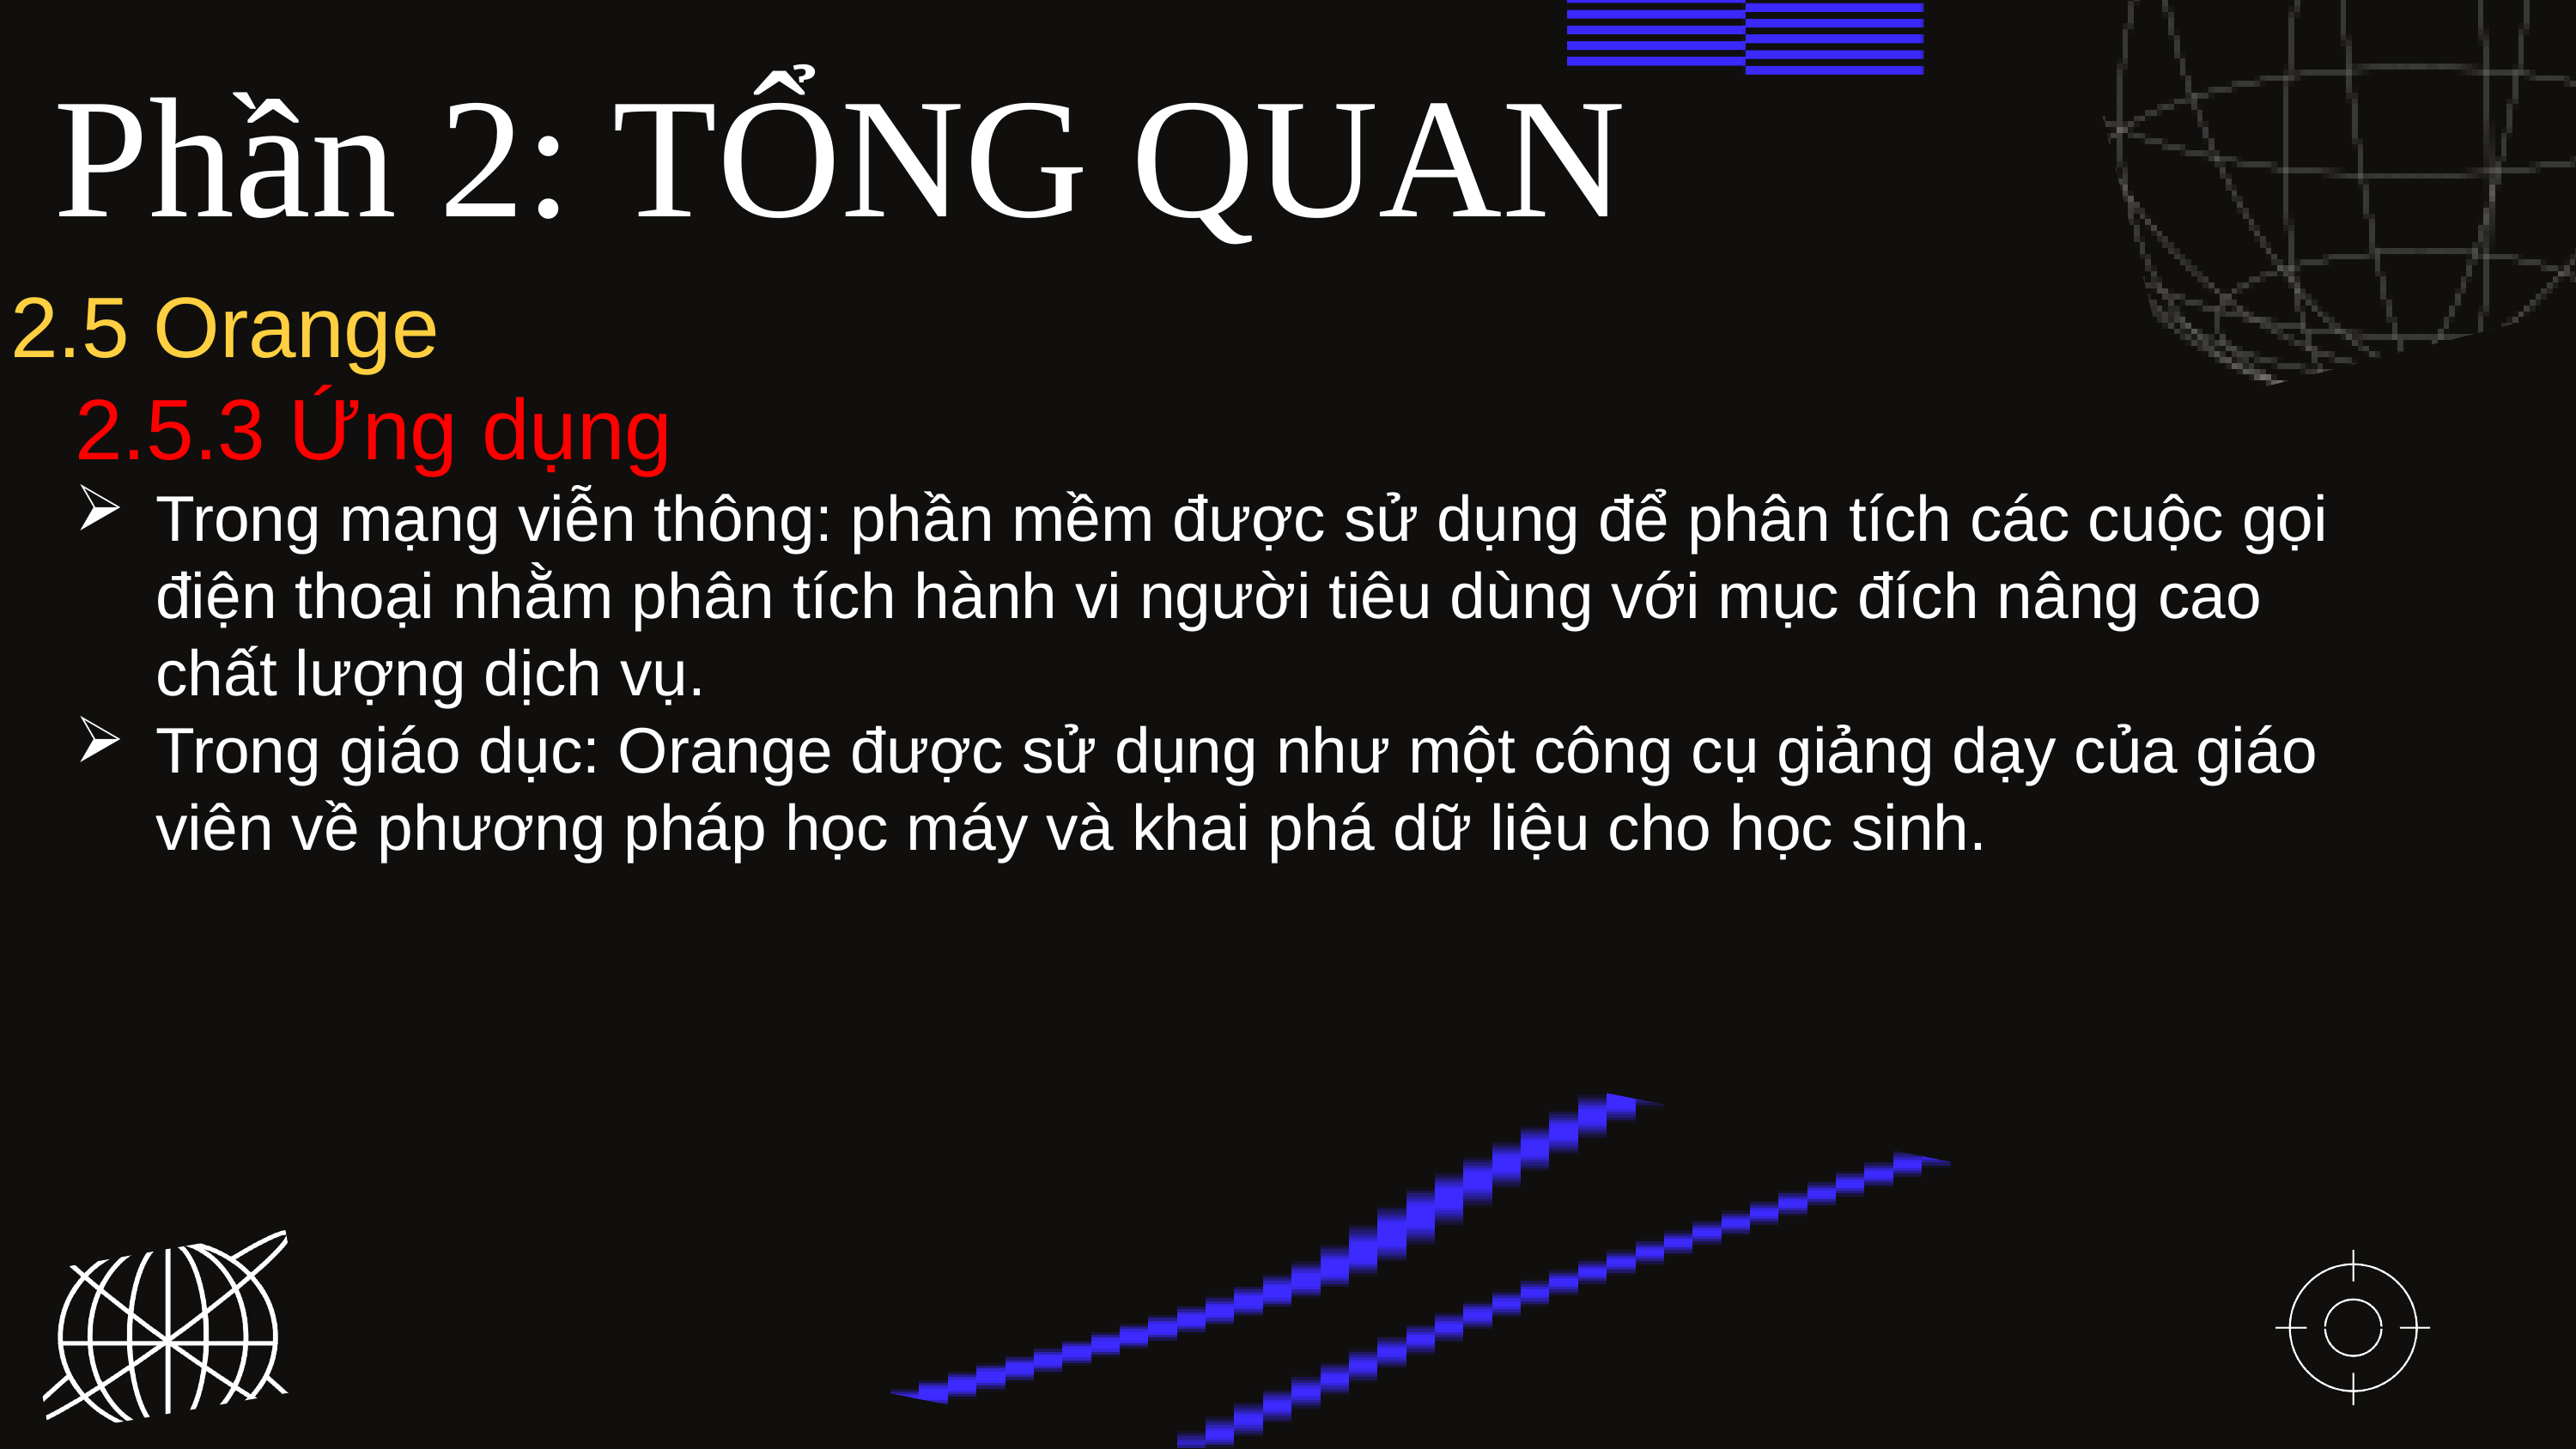

Phần 2: TỔNG QUAN
2.5 Orange
2.5.3 Ứng dụng
Trong mạng viễn thông: phần mềm được sử dụng để phân tích các cuộc gọi điện thoại nhằm phân tích hành vi người tiêu dùng với mục đích nâng cao chất lượng dịch vụ.
Trong giáo dục: Orange được sử dụng như một công cụ giảng dạy của giáo viên về phương pháp học máy và khai phá dữ liệu cho học sinh.